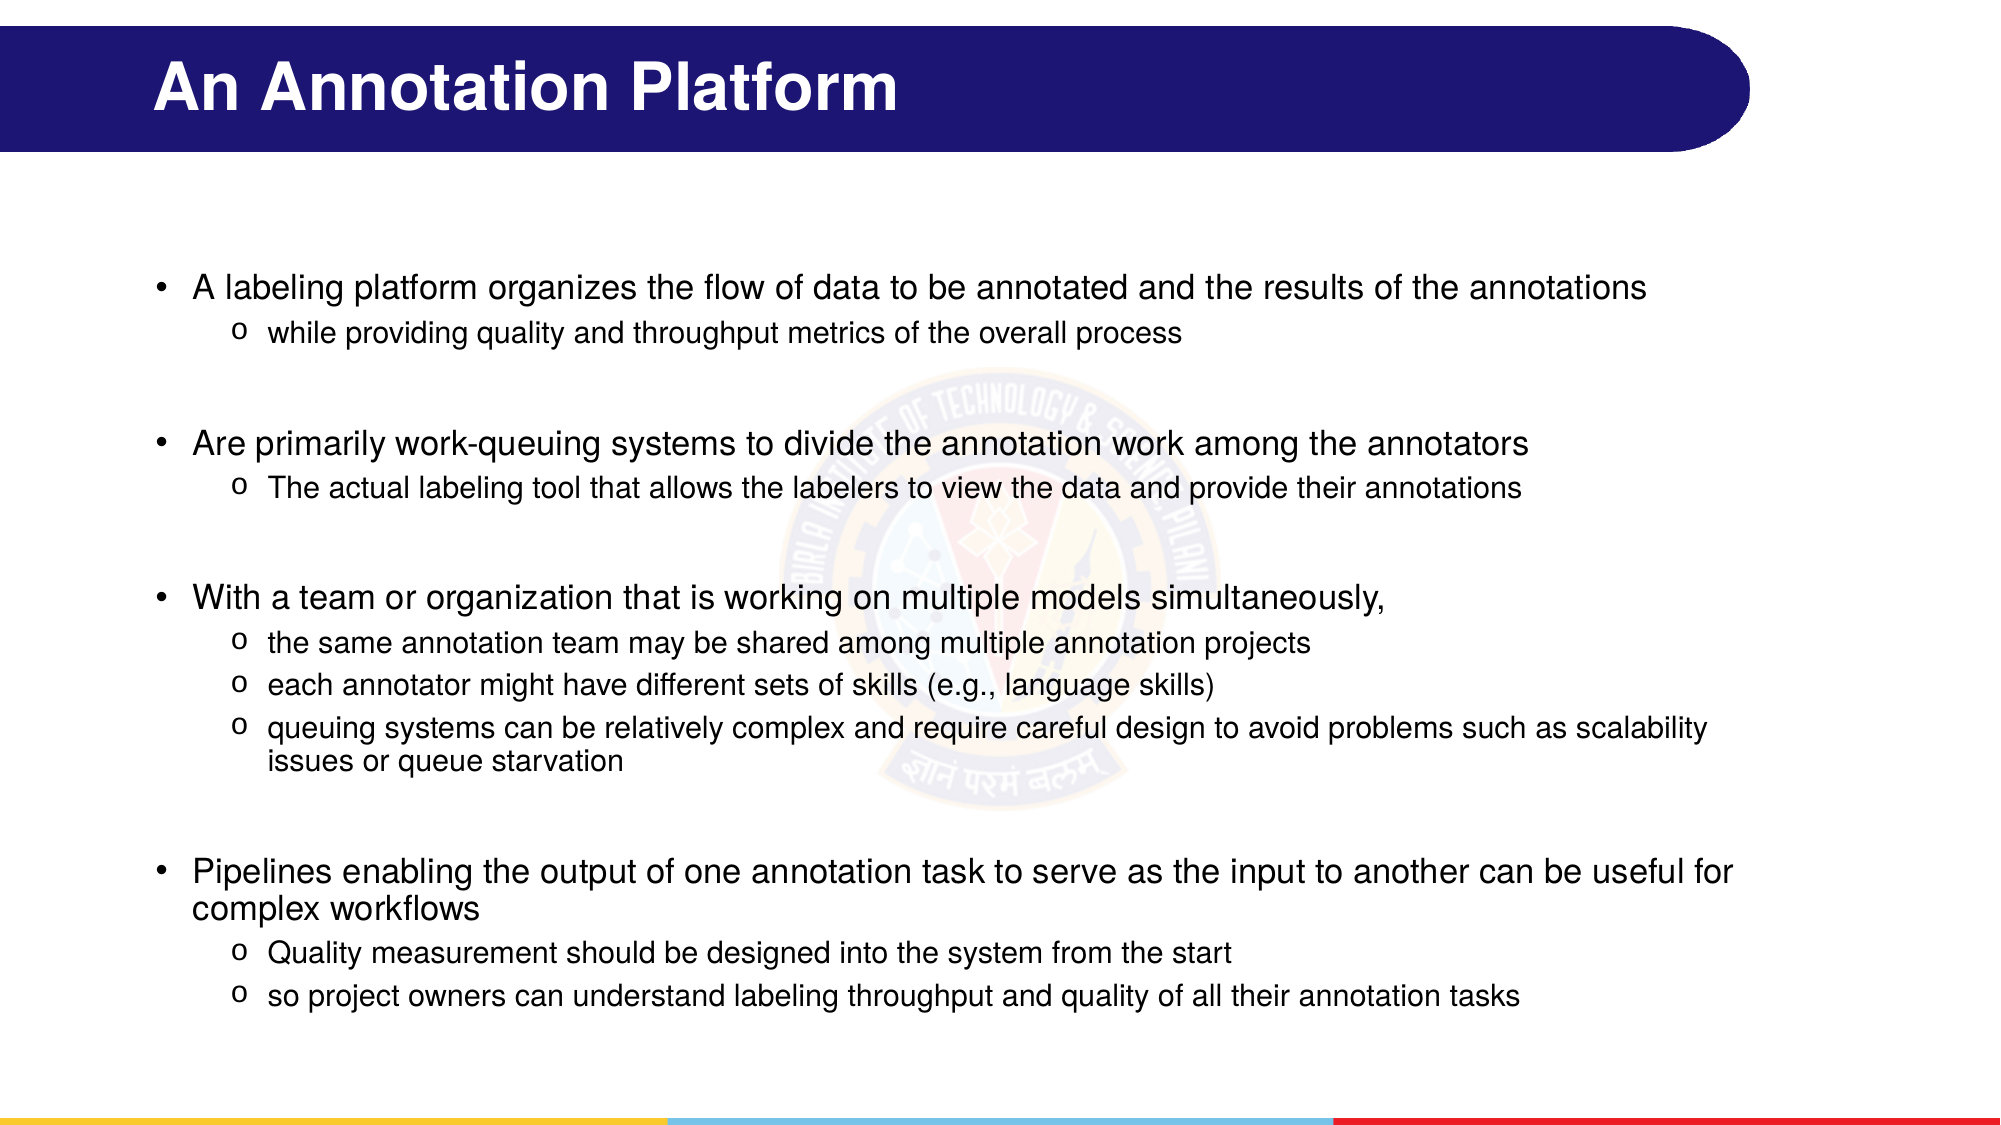

# An Annotation Platform

A labeling platform organizes the flow of data to be annotated and the results of the annotations
while providing quality and throughput metrics of the overall process

Are primarily work-queuing systems to divide the annotation work among the annotators
The actual labeling tool that allows the labelers to view the data and provide their annotations

With a team or organization that is working on multiple models simultaneously,
the same annotation team may be shared among multiple annotation projects
each annotator might have different sets of skills (e.g., language skills)
queuing systems can be relatively complex and require careful design to avoid problems such as scalability issues or queue starvation

Pipelines enabling the output of one annotation task to serve as the input to another can be useful for complex workflows
Quality measurement should be designed into the system from the start
so project owners can understand labeling throughput and quality of all their annotation tasks